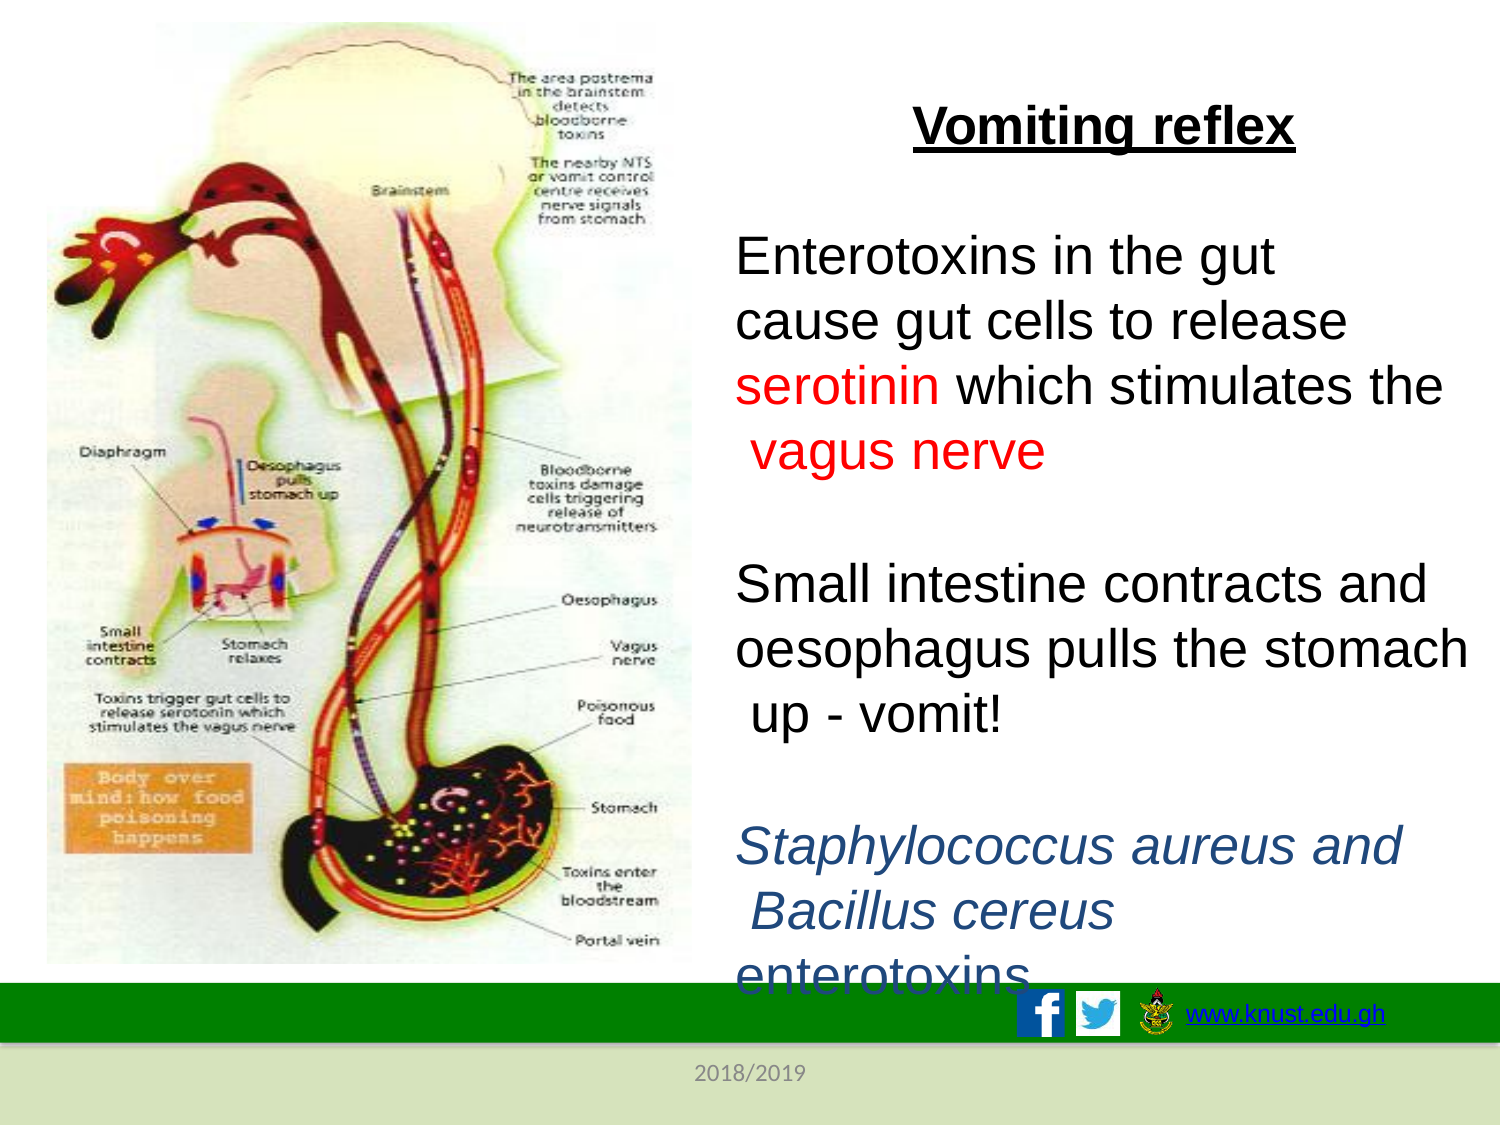

# Vomiting reflex
Enterotoxins in the gut  cause gut cells to release
serotinin which stimulates the  vagus nerve

Small intestine contracts and  oesophagus pulls the stomach  up - vomit!

Staphylococcus aureus and  Bacillus cereus enterotoxins

www.knust.edu.gh
2018/2019